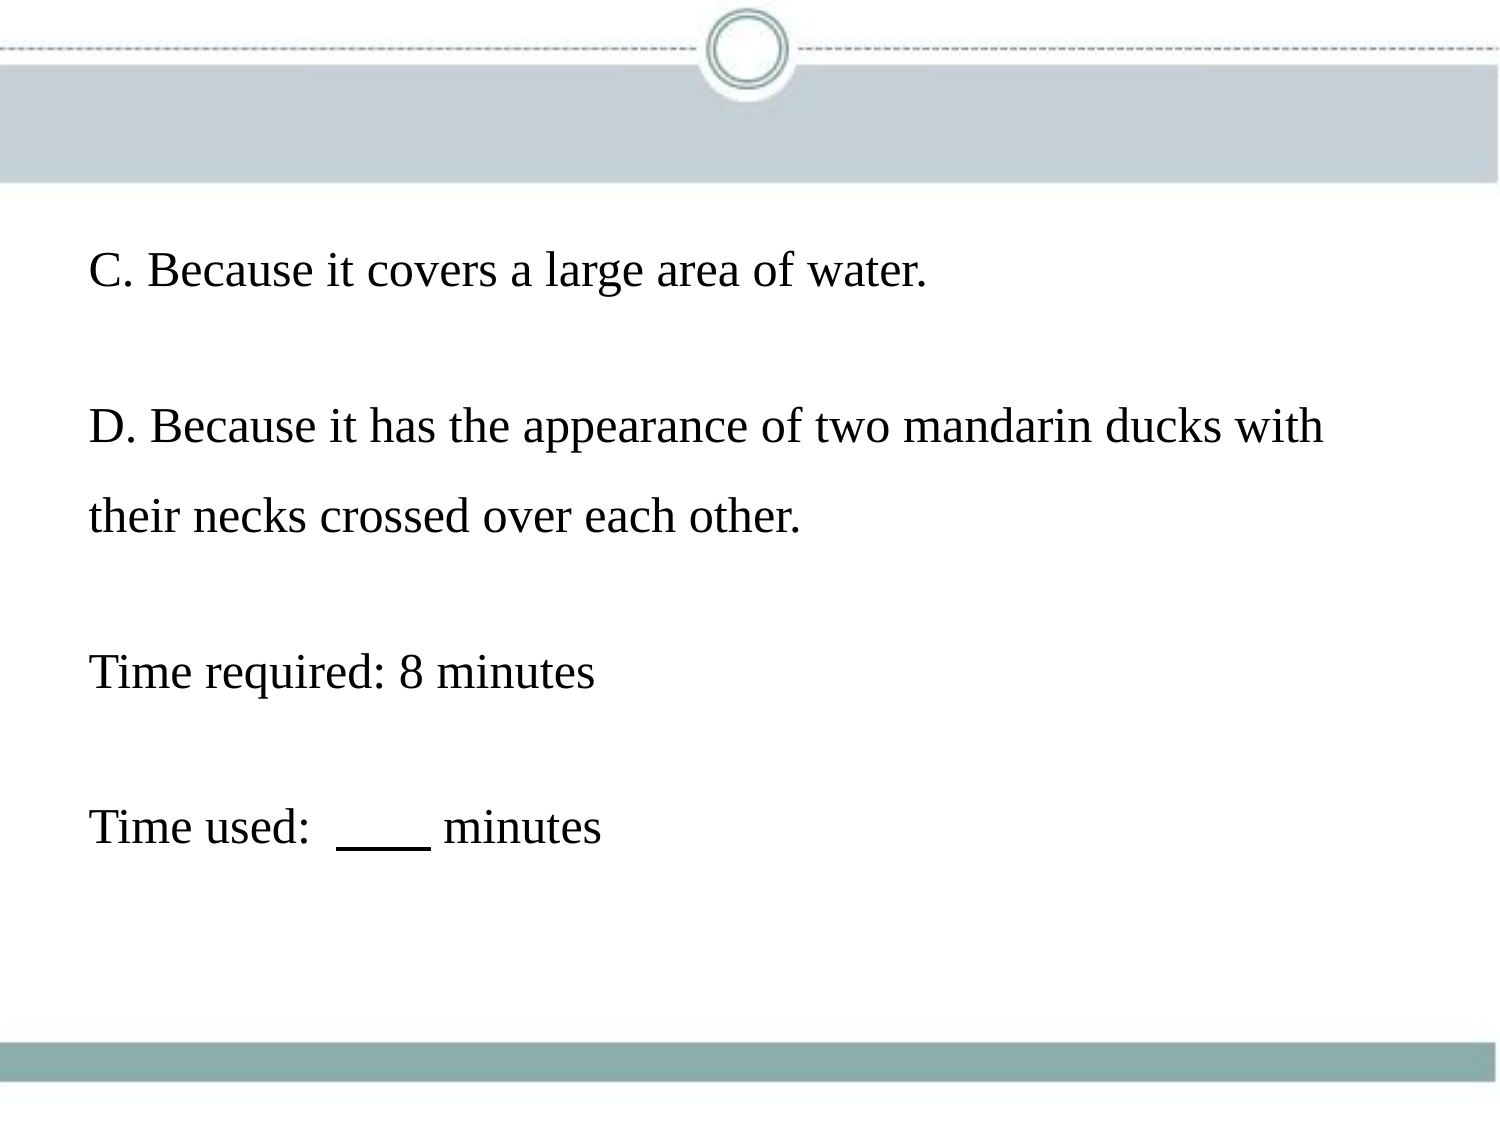

C. Because it covers a large area of water.
D. Because it has the appearance of two mandarin ducks with
their necks crossed over each other.
Time required: 8 minutes
Time used: 　    minutes